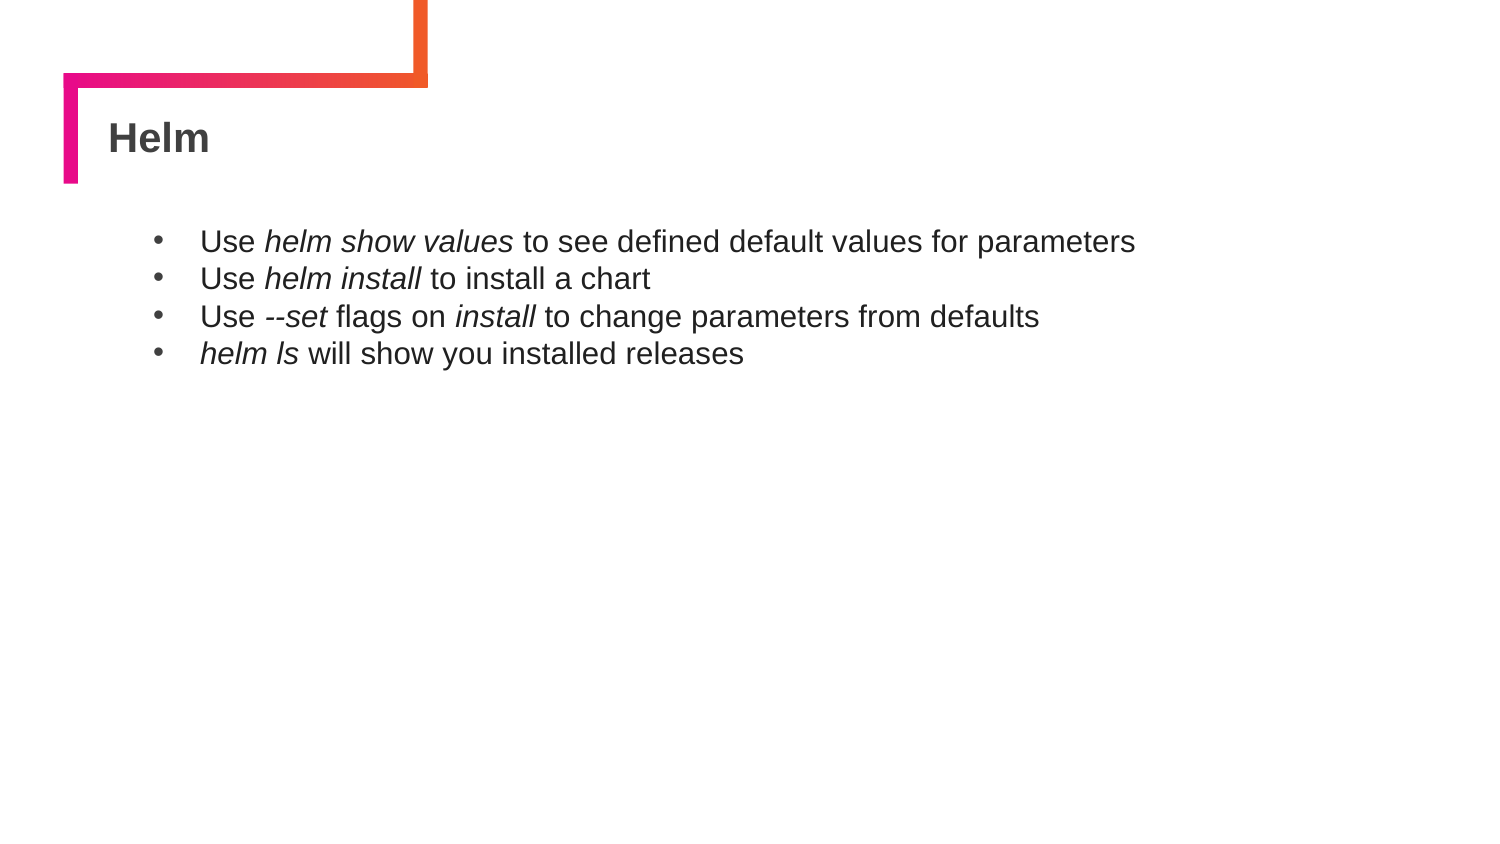

# Helm
Use helm show values to see defined default values for parameters
Use helm install to install a chart
Use --set flags on install to change parameters from defaults
helm ls will show you installed releases
198